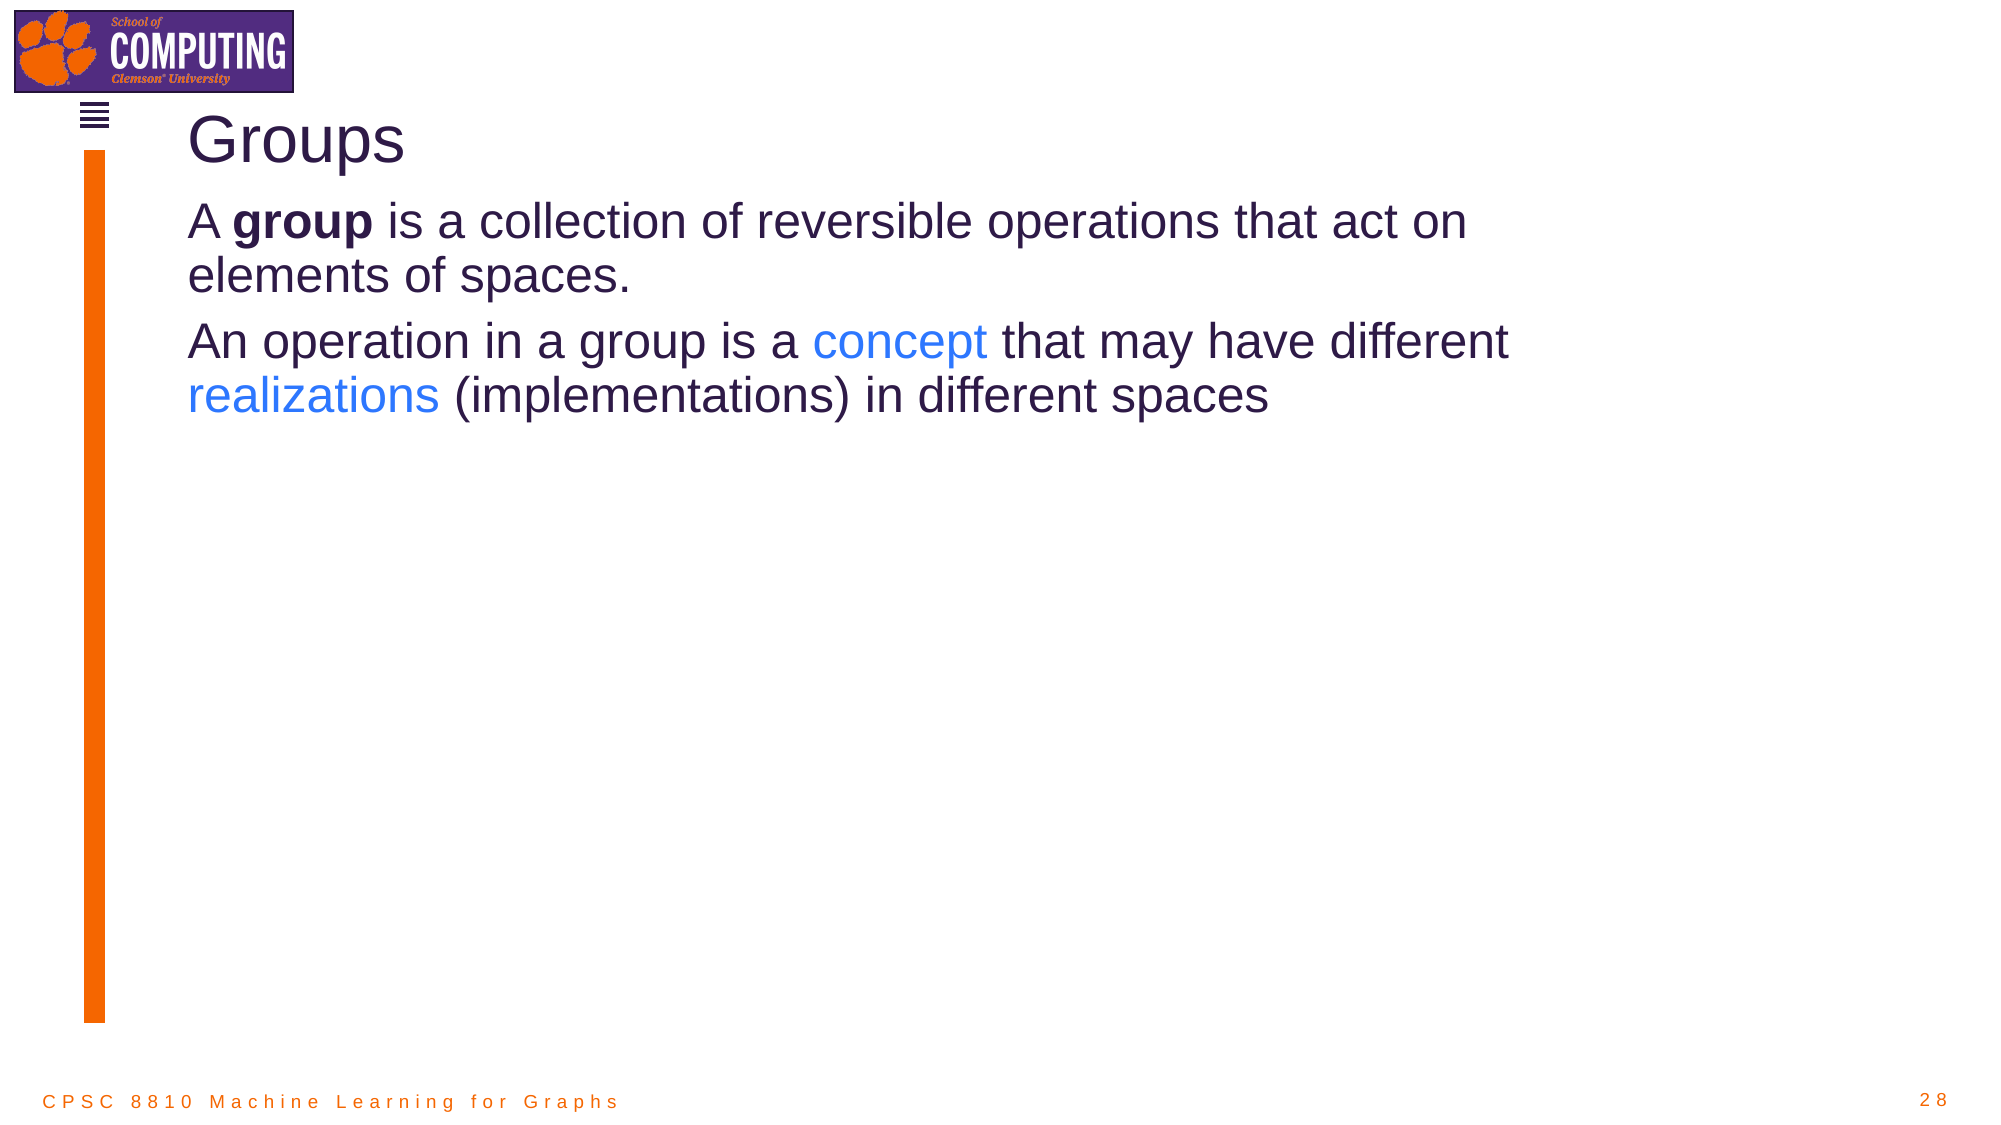

# Groups
A group is a collection of reversible operations that act on elements of spaces.
An operation in a group is a concept that may have different realizations (implementations) in different spaces